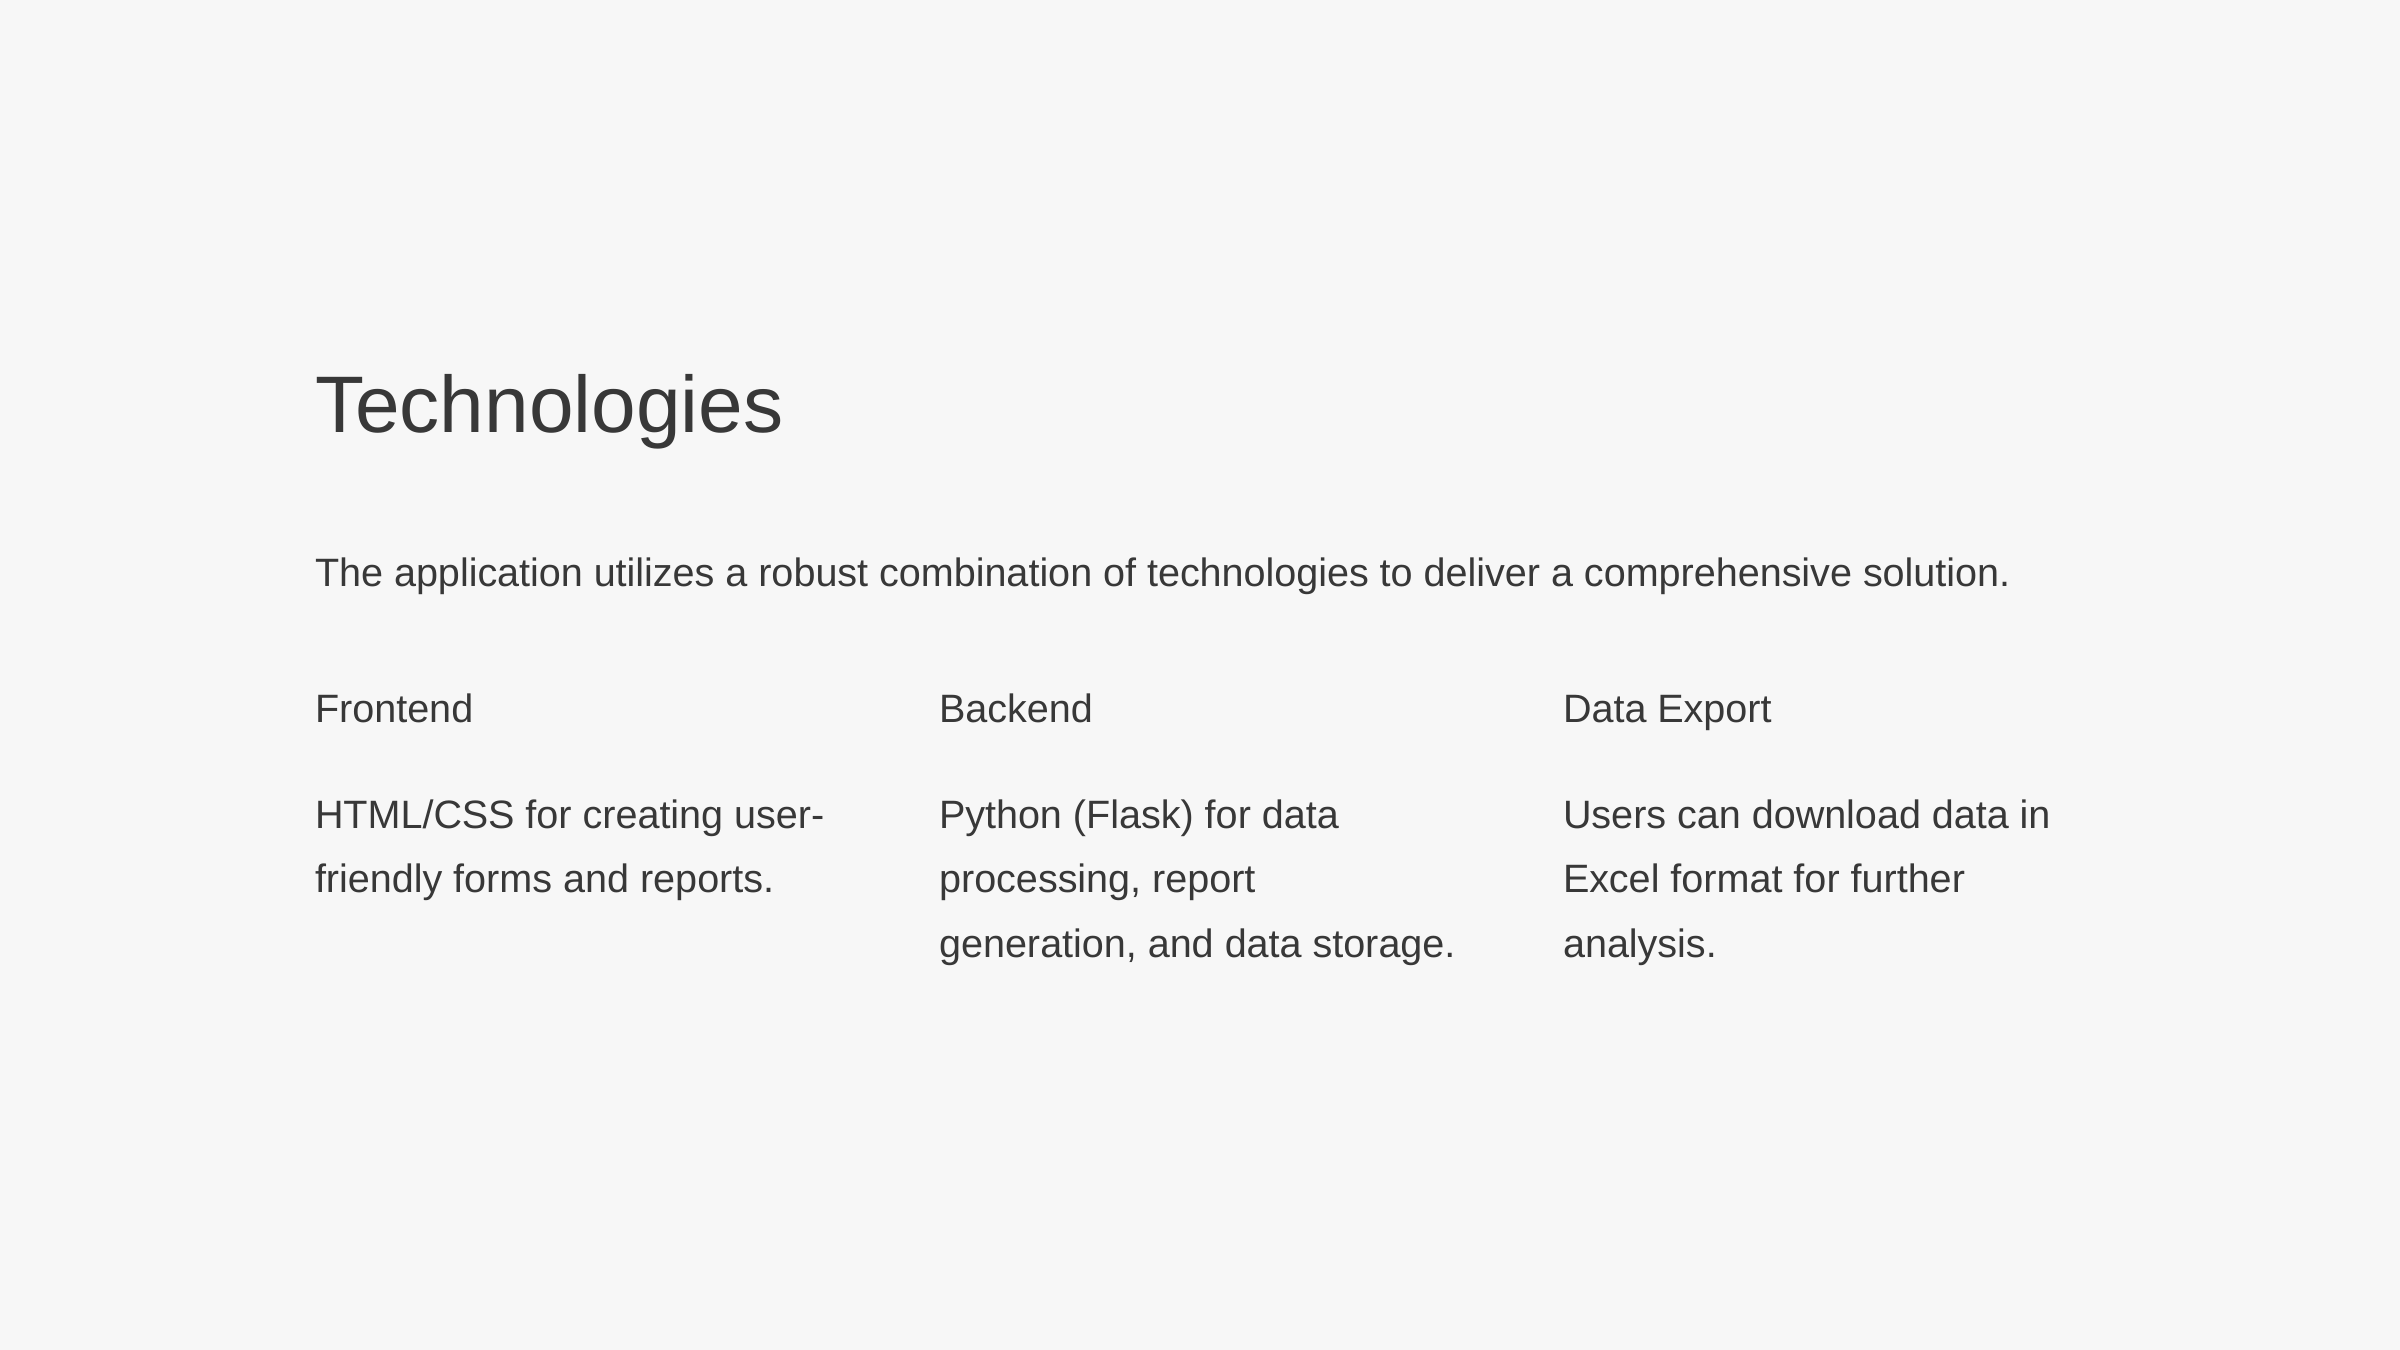

Technologies
The application utilizes a robust combination of technologies to deliver a comprehensive solution.
Frontend
Backend
Data Export
HTML/CSS for creating user-friendly forms and reports.
Python (Flask) for data processing, report generation, and data storage.
Users can download data in Excel format for further analysis.